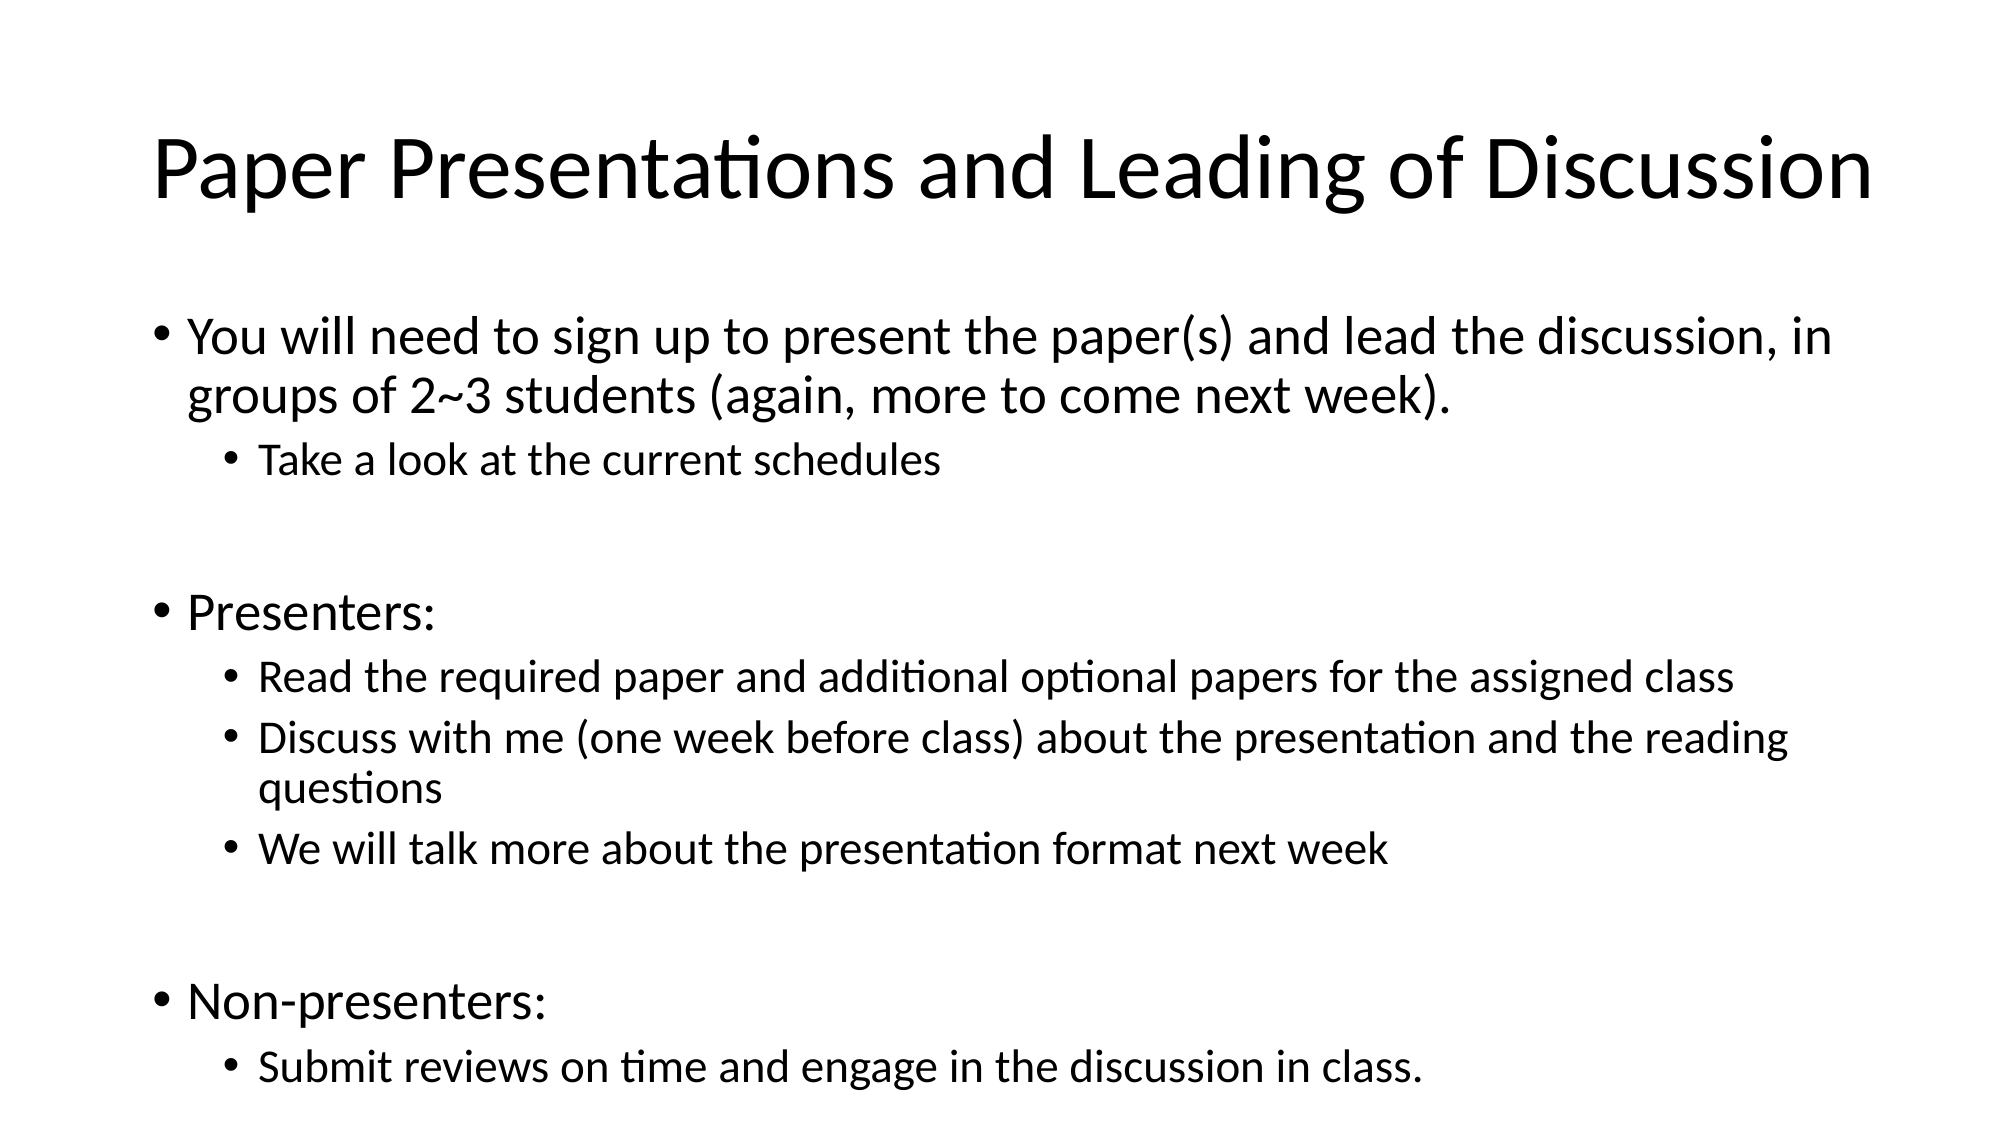

# Paper Presentations and Leading of Discussion
You will need to sign up to present the paper(s) and lead the discussion, in groups of 2~3 students (again, more to come next week).
Take a look at the current schedules

Presenters:
Read the required paper and additional optional papers for the assigned class
Discuss with me (one week before class) about the presentation and the reading questions
We will talk more about the presentation format next week

Non-presenters:
Submit reviews on time and engage in the discussion in class.